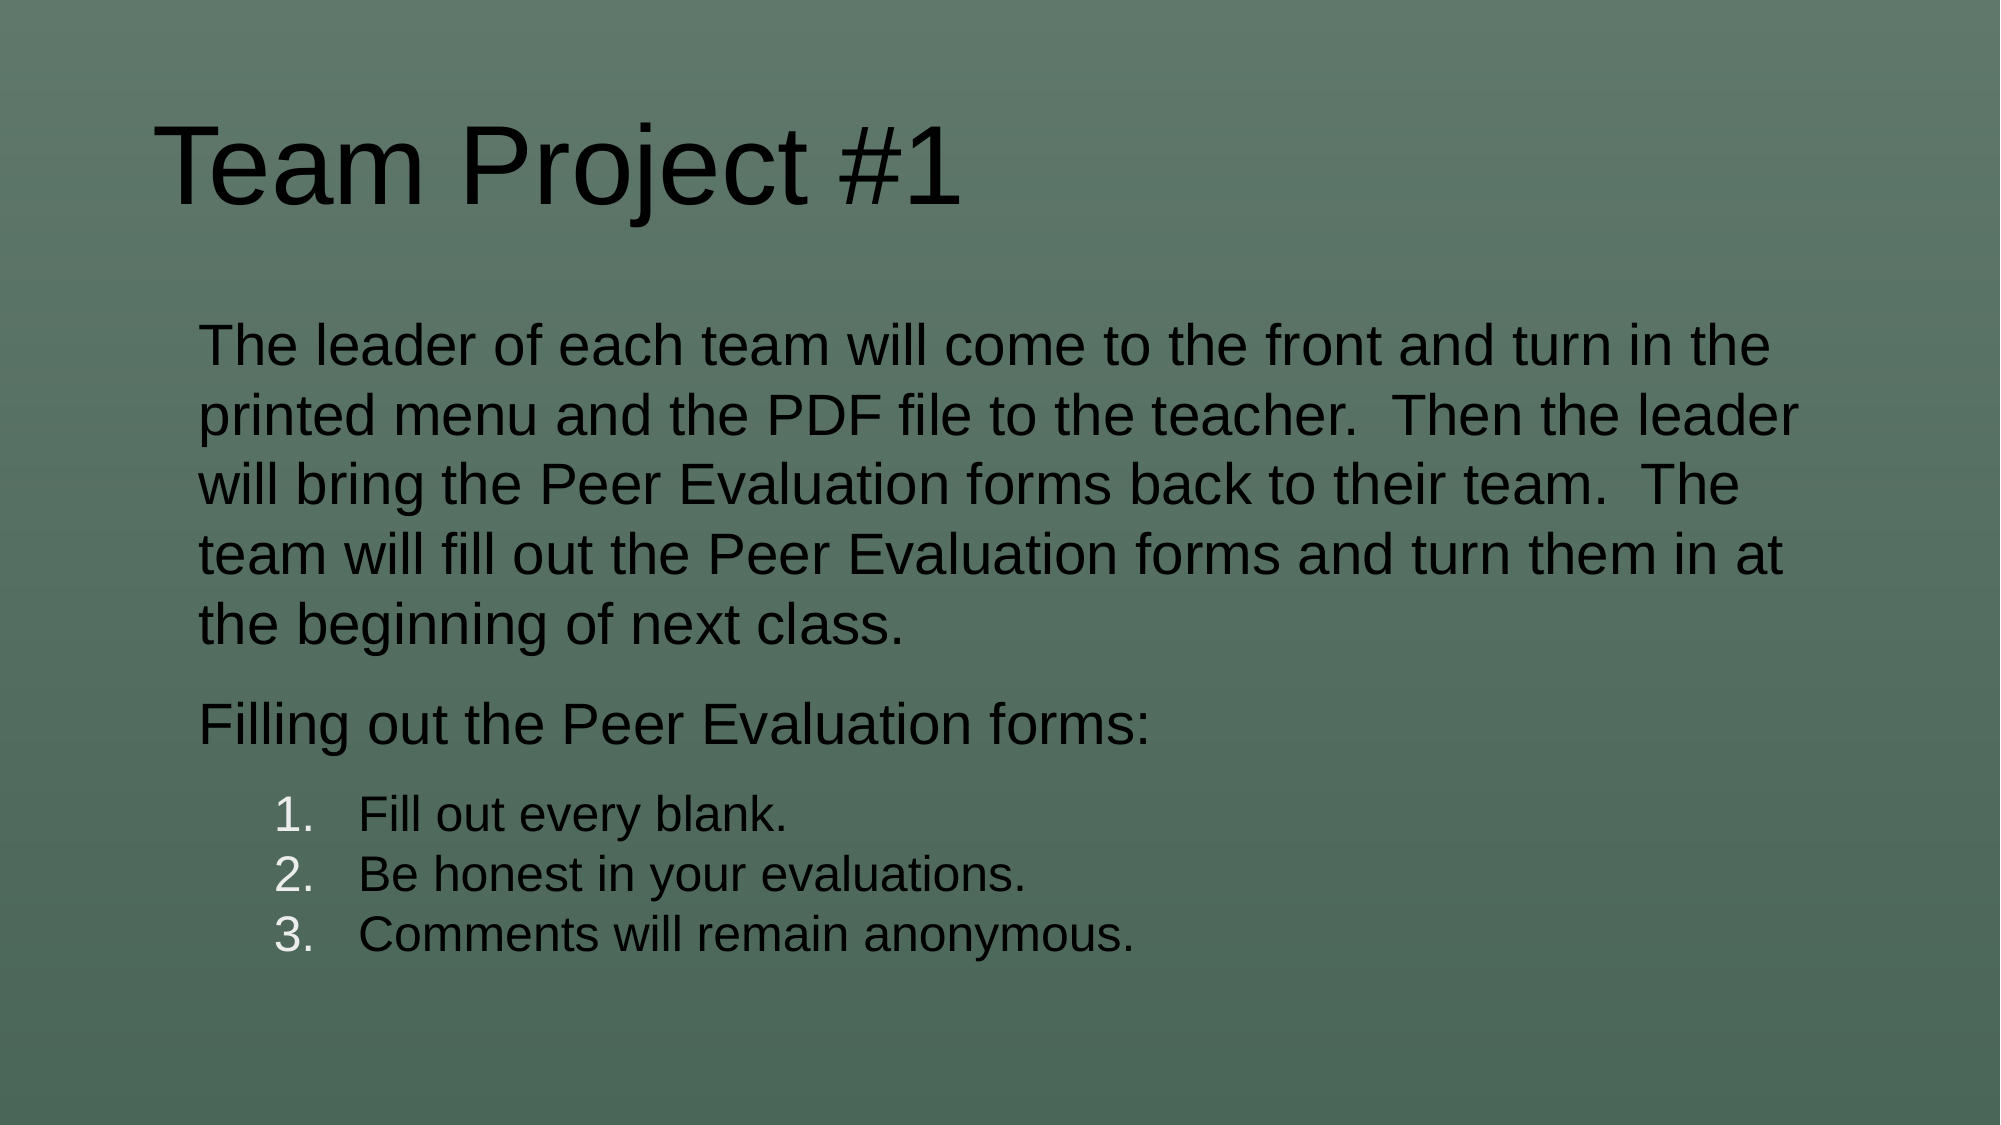

# Team Project #1
The leader of each team will come to the front and turn in the printed menu and the PDF file to the teacher.  Then the leader will bring the Peer Evaluation forms back to their team.  The team will fill out the Peer Evaluation forms and turn them in at the beginning of next class.

Filling out the Peer Evaluation forms:

Fill out every blank.
Be honest in your evaluations.
Comments will remain anonymous.